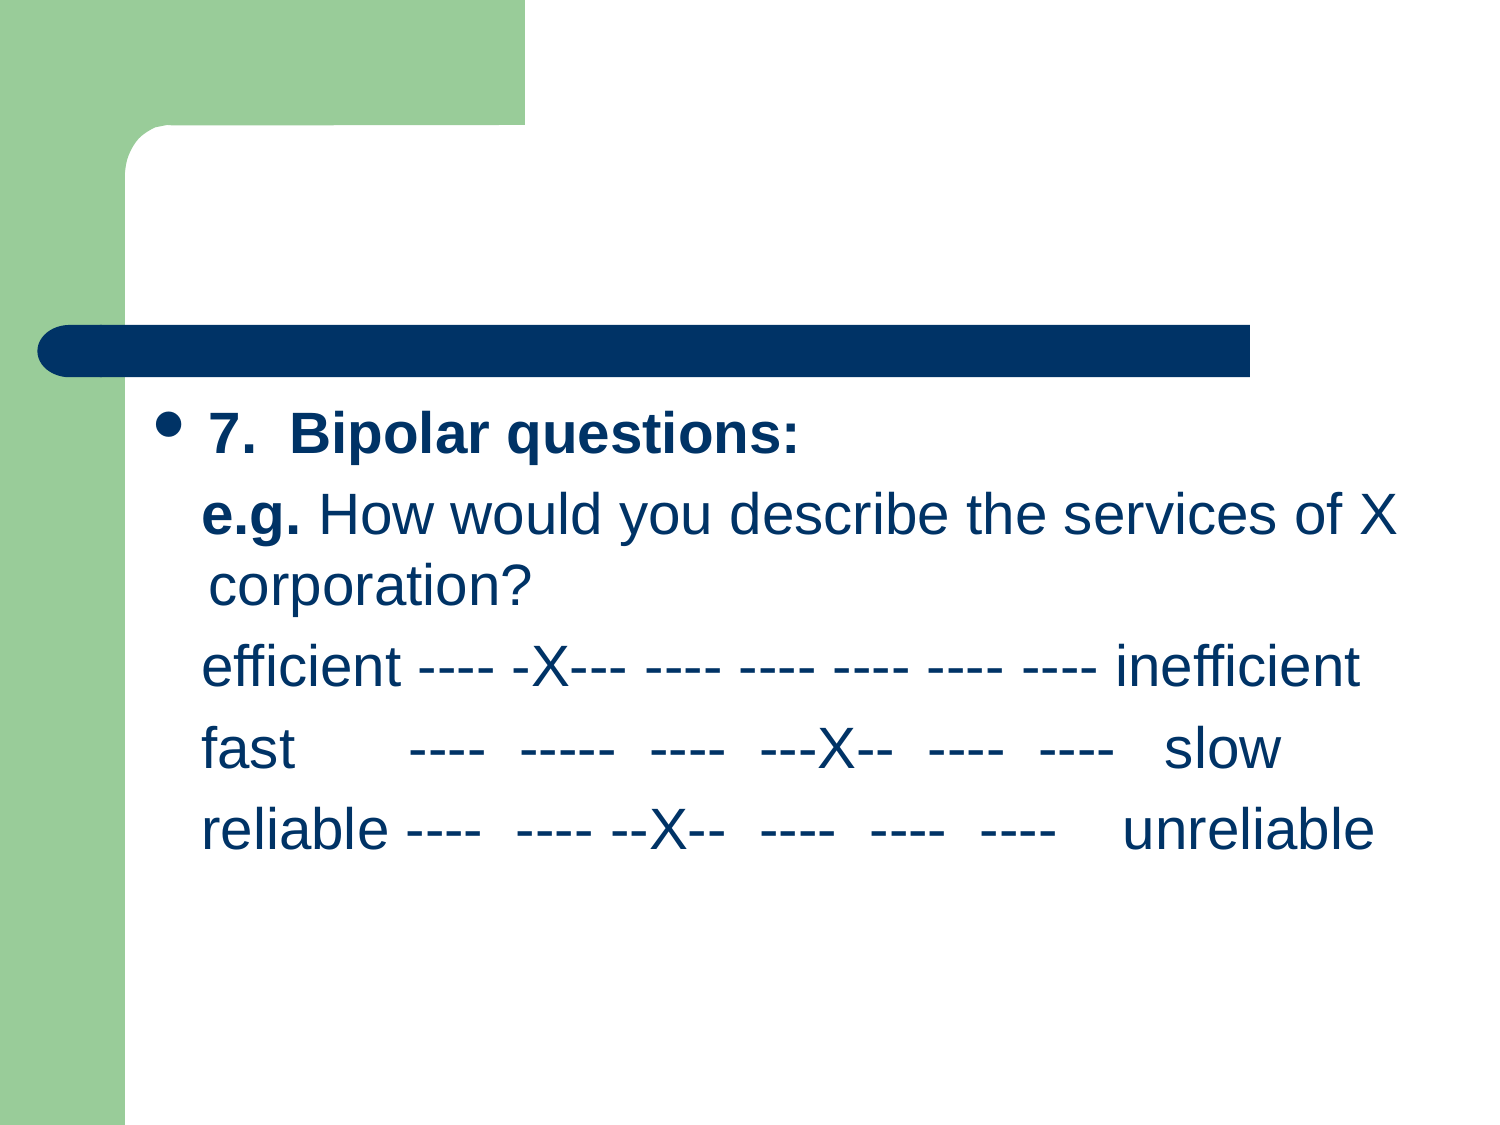

#
7.  Bipolar questions:
   e.g. How would you describe the services of X corporation?
   efficient ---- -X--- ---- ---- ---- ---- ---- inefficient
   fast       ----  -----  ----  ---X--  ----  ----   slow
   reliable ----  ---- --X--  ----  ----  ----    unreliable